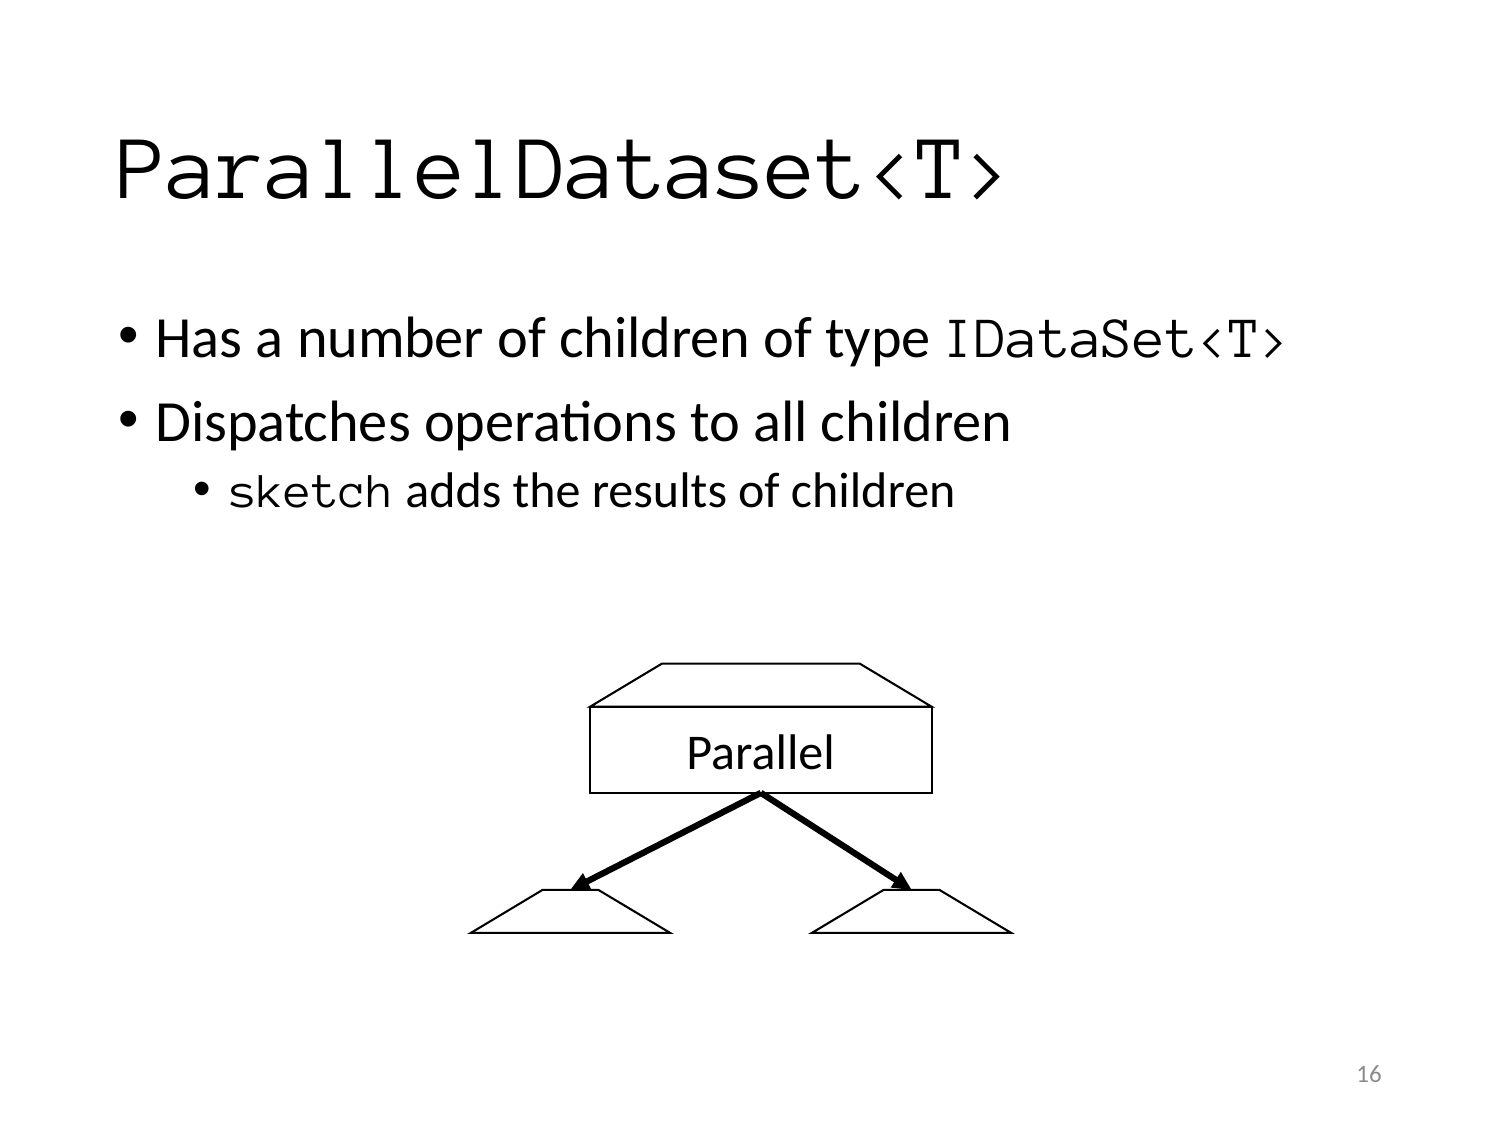

# ParallelDataset<T>
Has a number of children of type IDataSet<T>
Dispatches operations to all children
sketch adds the results of children

Parallel

16